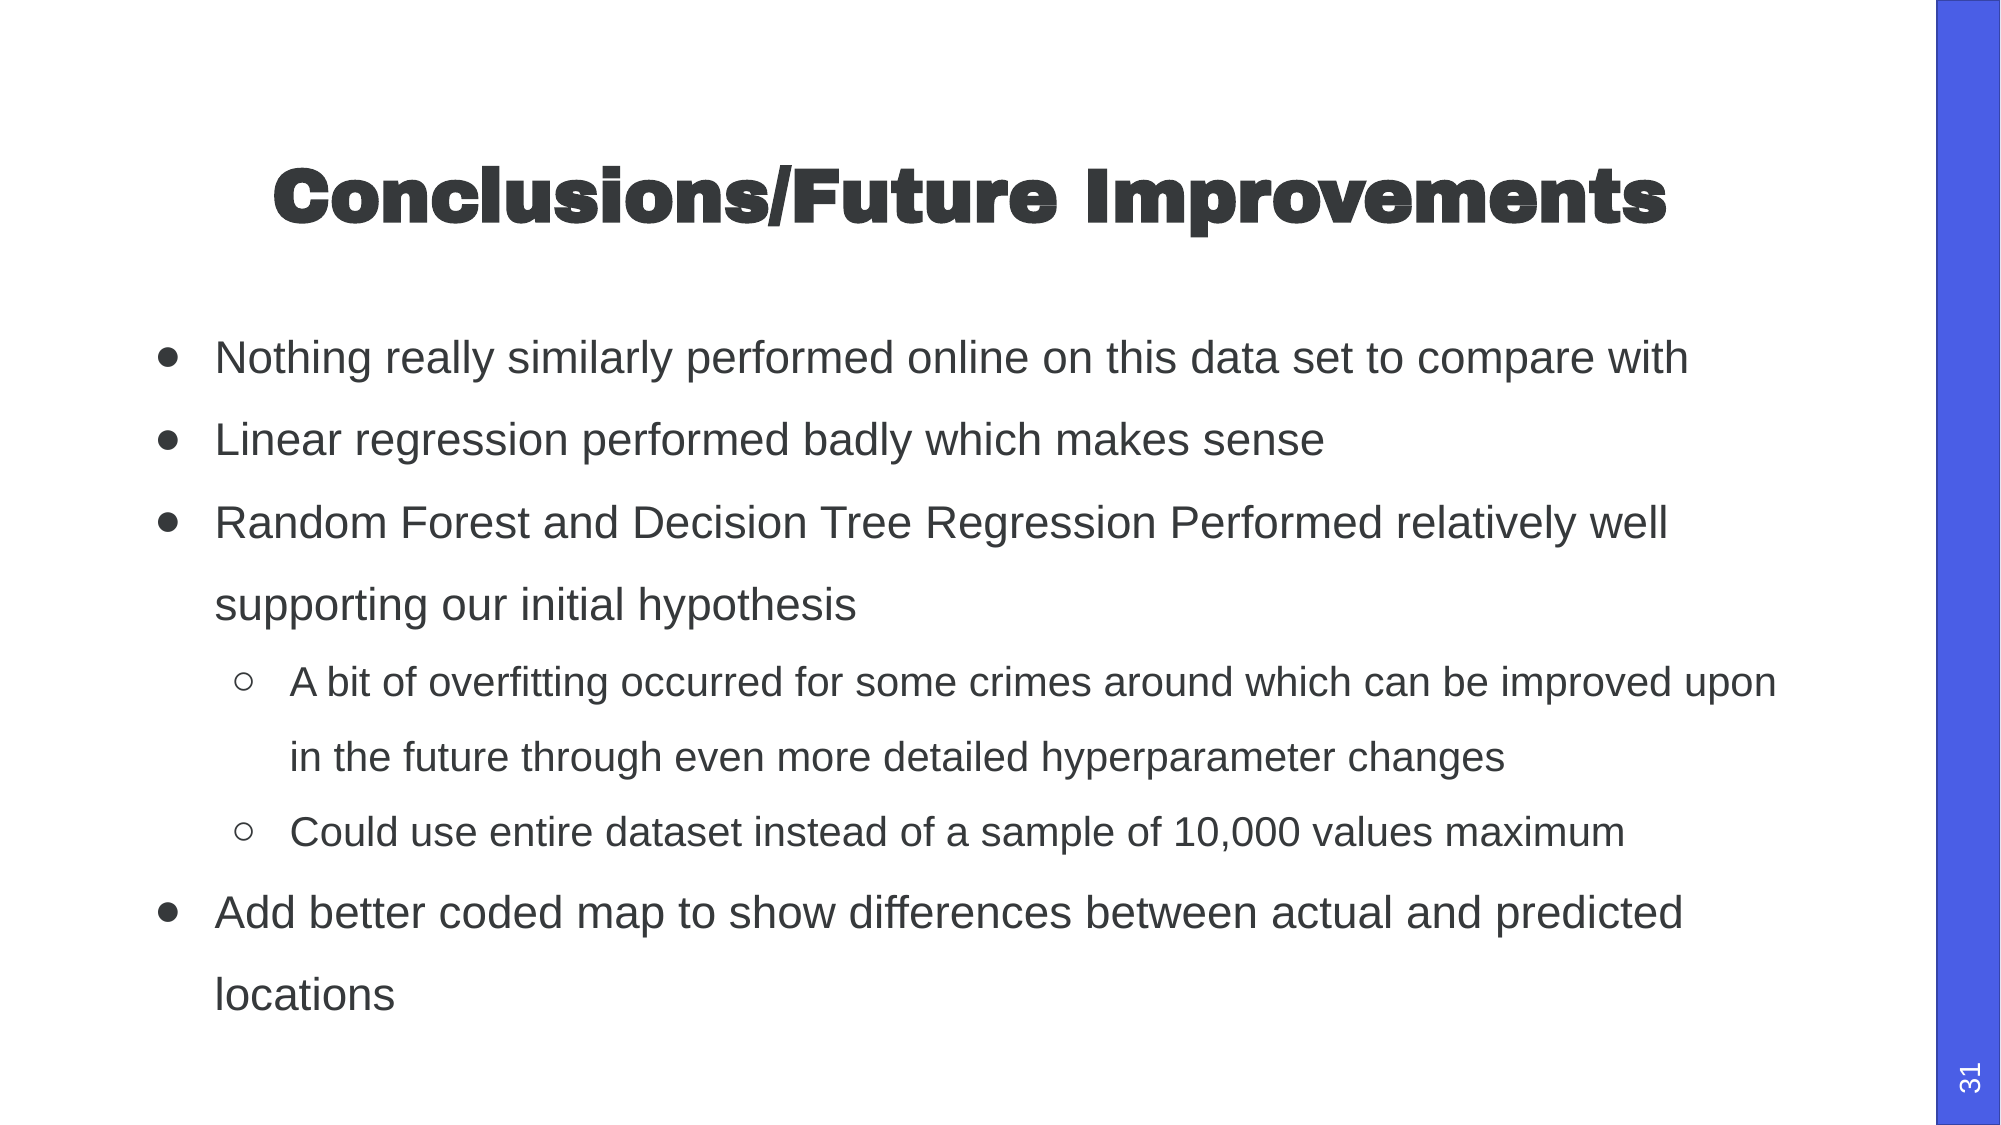

# Conclusions/Future Improvements
Nothing really similarly performed online on this data set to compare with
Linear regression performed badly which makes sense
Random Forest and Decision Tree Regression Performed relatively well supporting our initial hypothesis
A bit of overfitting occurred for some crimes around which can be improved upon in the future through even more detailed hyperparameter changes
Could use entire dataset instead of a sample of 10,000 values maximum
Add better coded map to show differences between actual and predicted locations

31